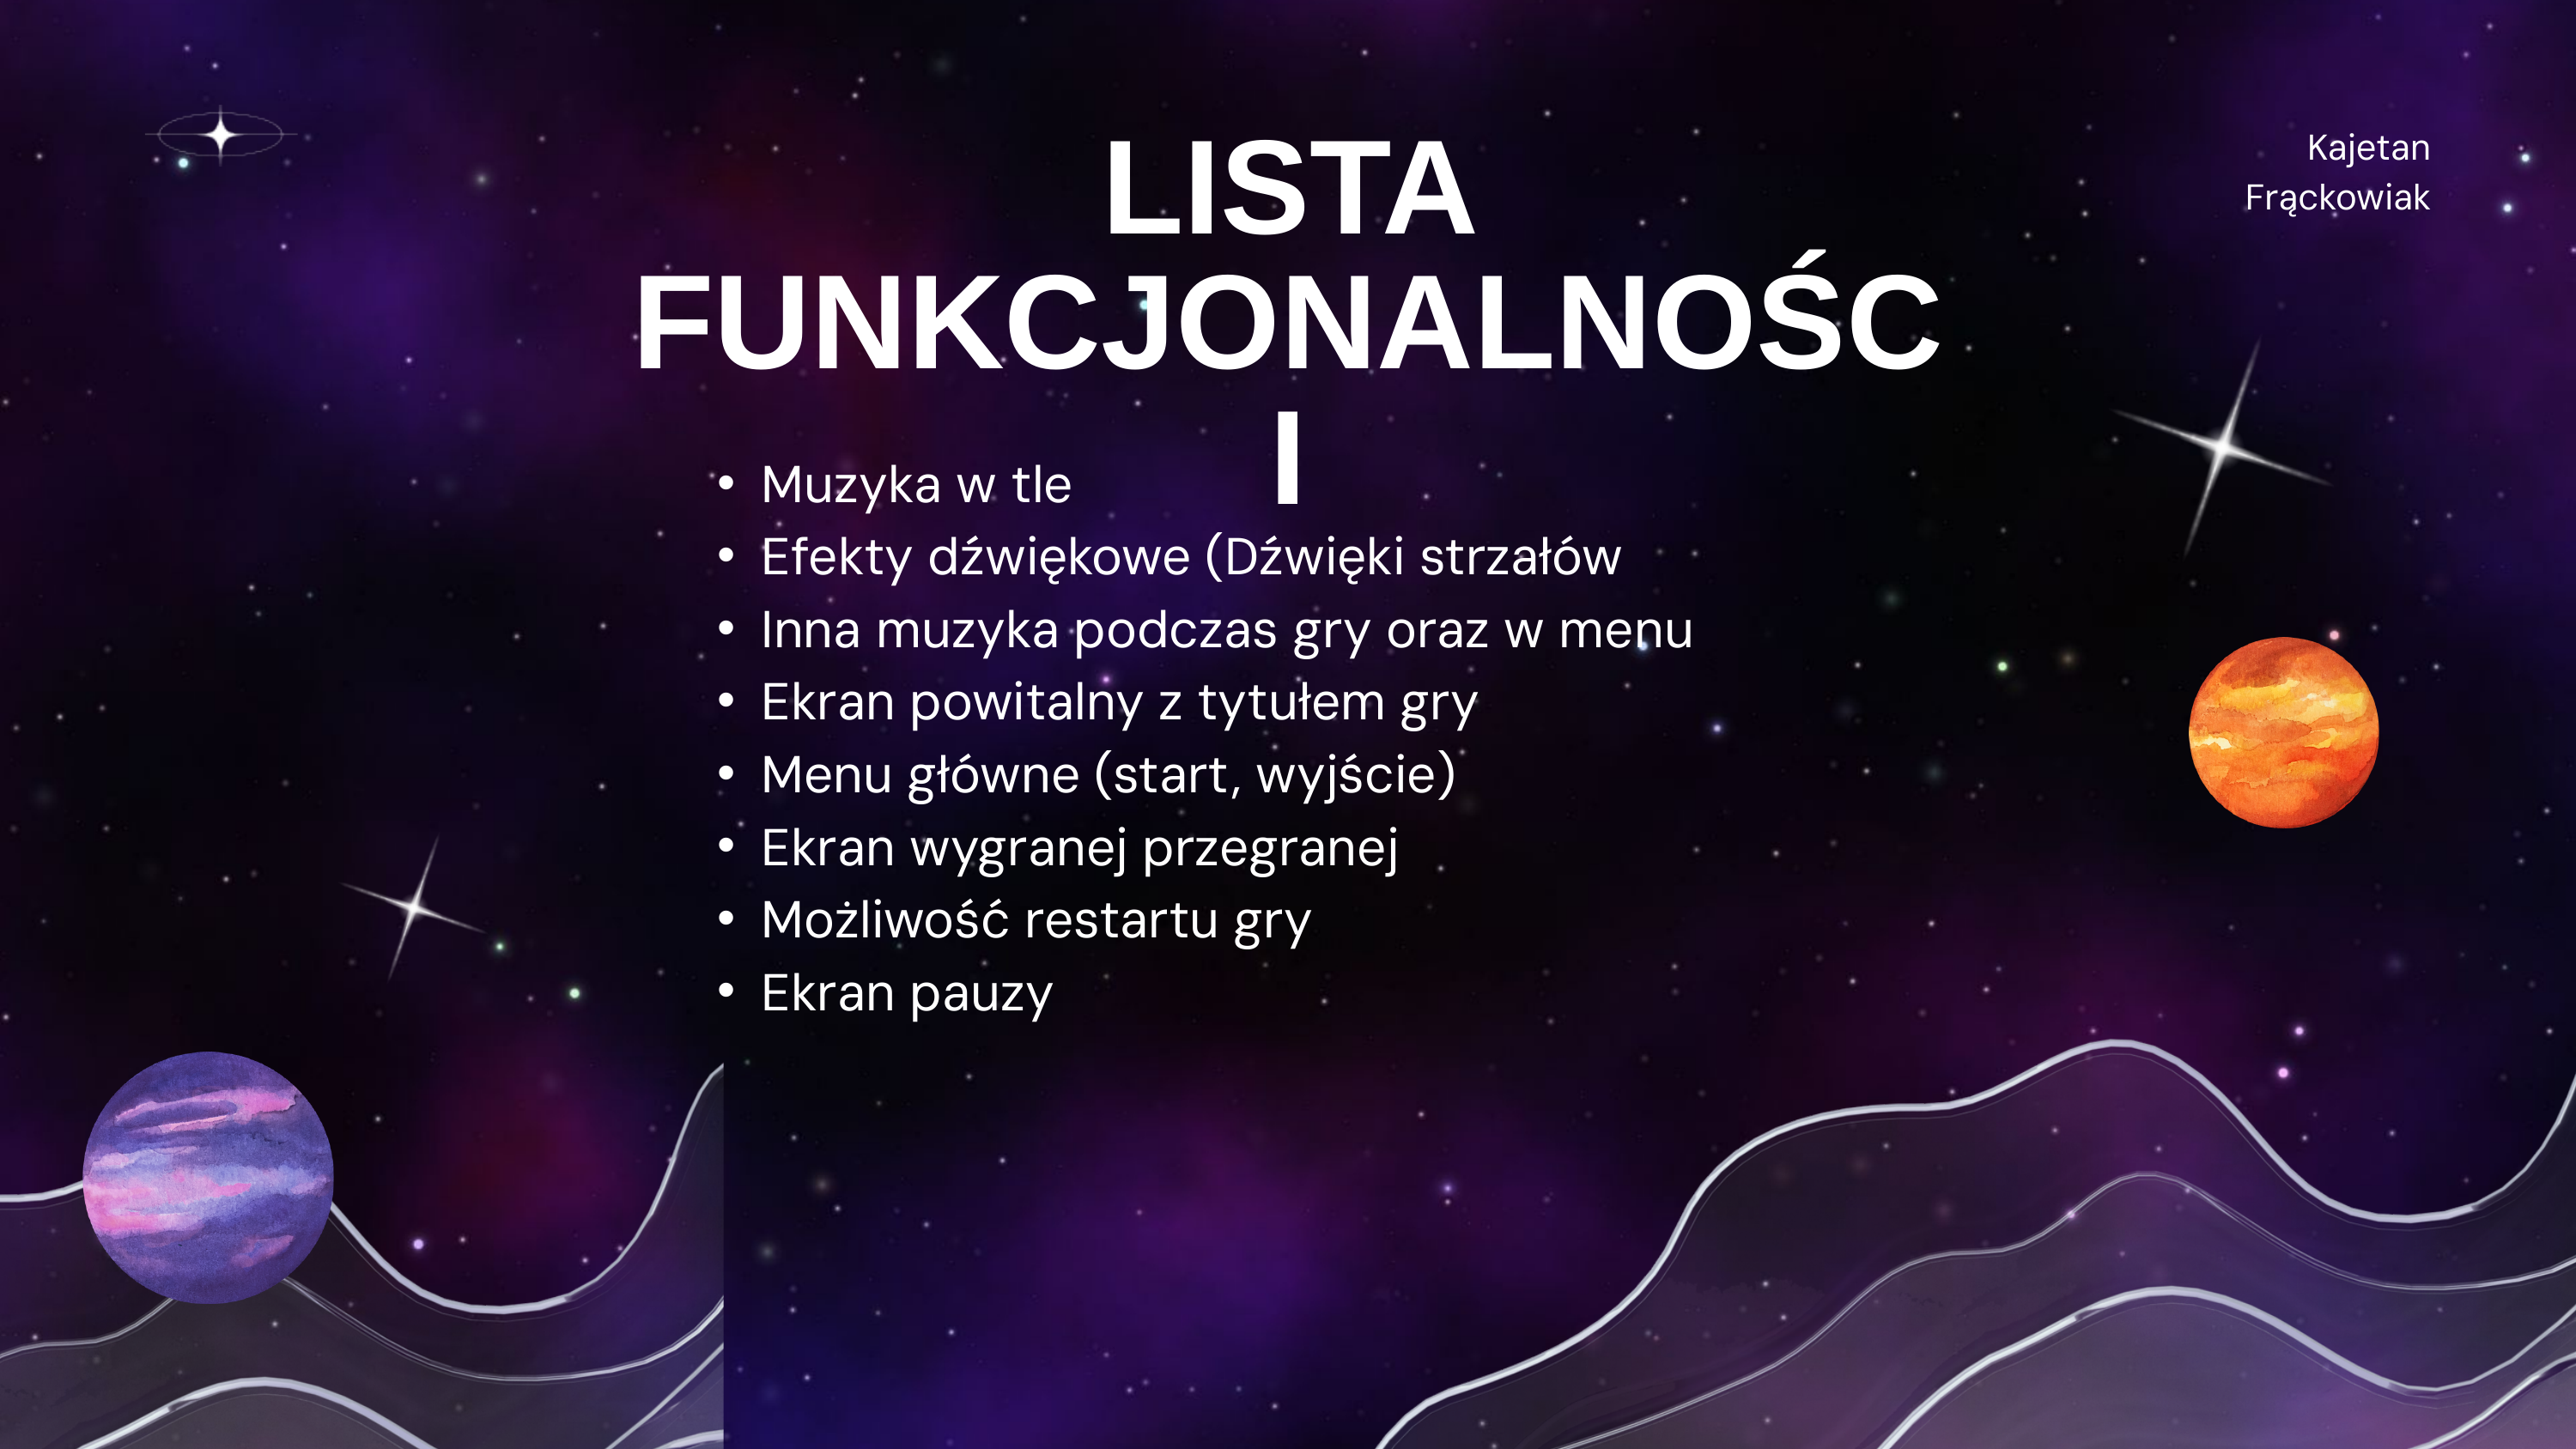

Kajetan Frąckowiak
LISTA FUNKCJONALNOŚCI

Muzyka w tle
Efekty dźwiękowe (Dźwięki strzałów
Inna muzyka podczas gry oraz w menu
Ekran powitalny z tytułem gry
Menu główne (start, wyjście)
Ekran wygranej przegranej
Możliwość restartu gry
Ekran pauzy